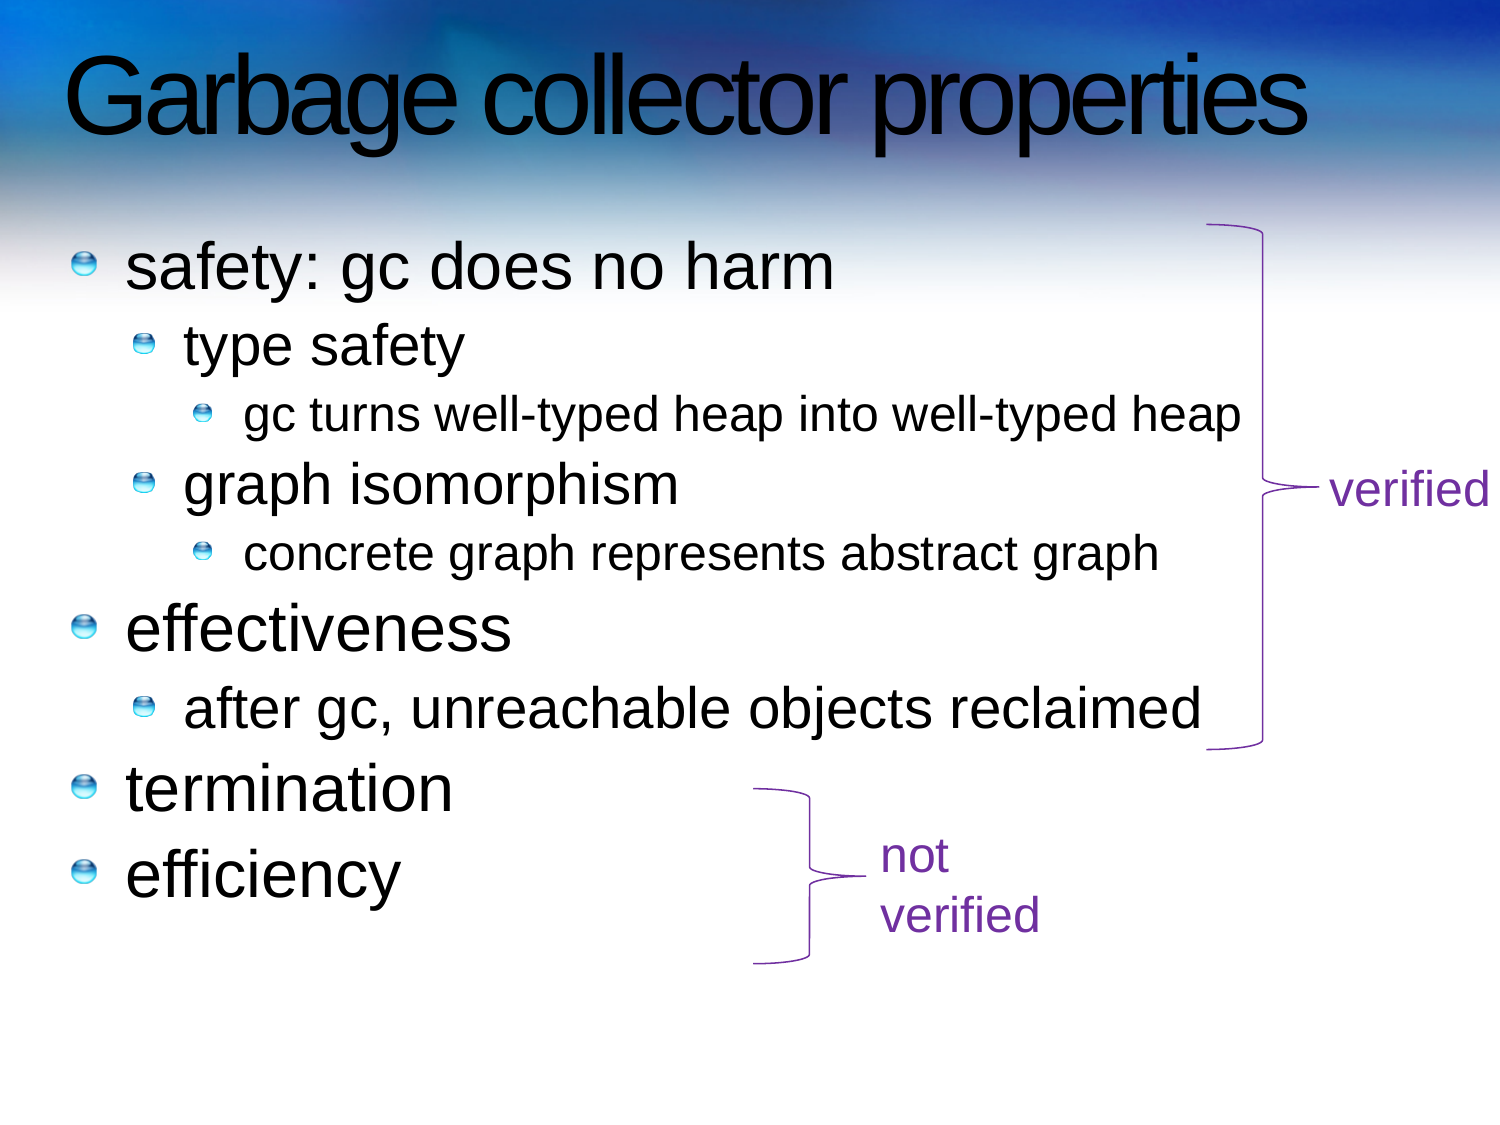

# Garbage collector properties

verified

not
verified
safety: gc does no harm
type safety
gc turns well-typed heap into well-typed heap
graph isomorphism
concrete graph represents abstract graph
effectiveness
after gc, unreachable objects reclaimed
termination
efficiency